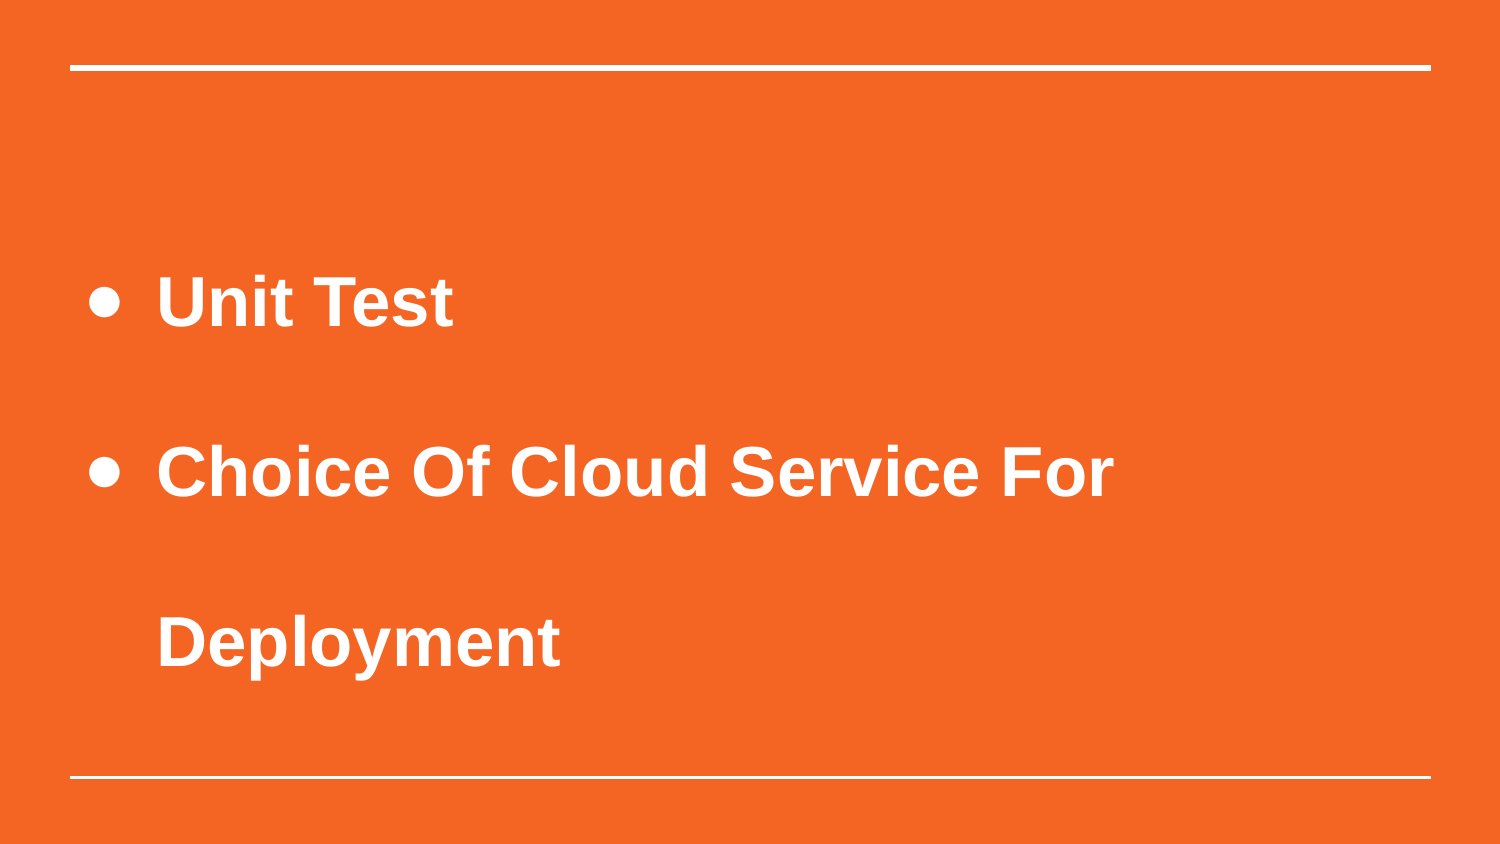

# Unit Test
Choice Of Cloud Service For Deployment